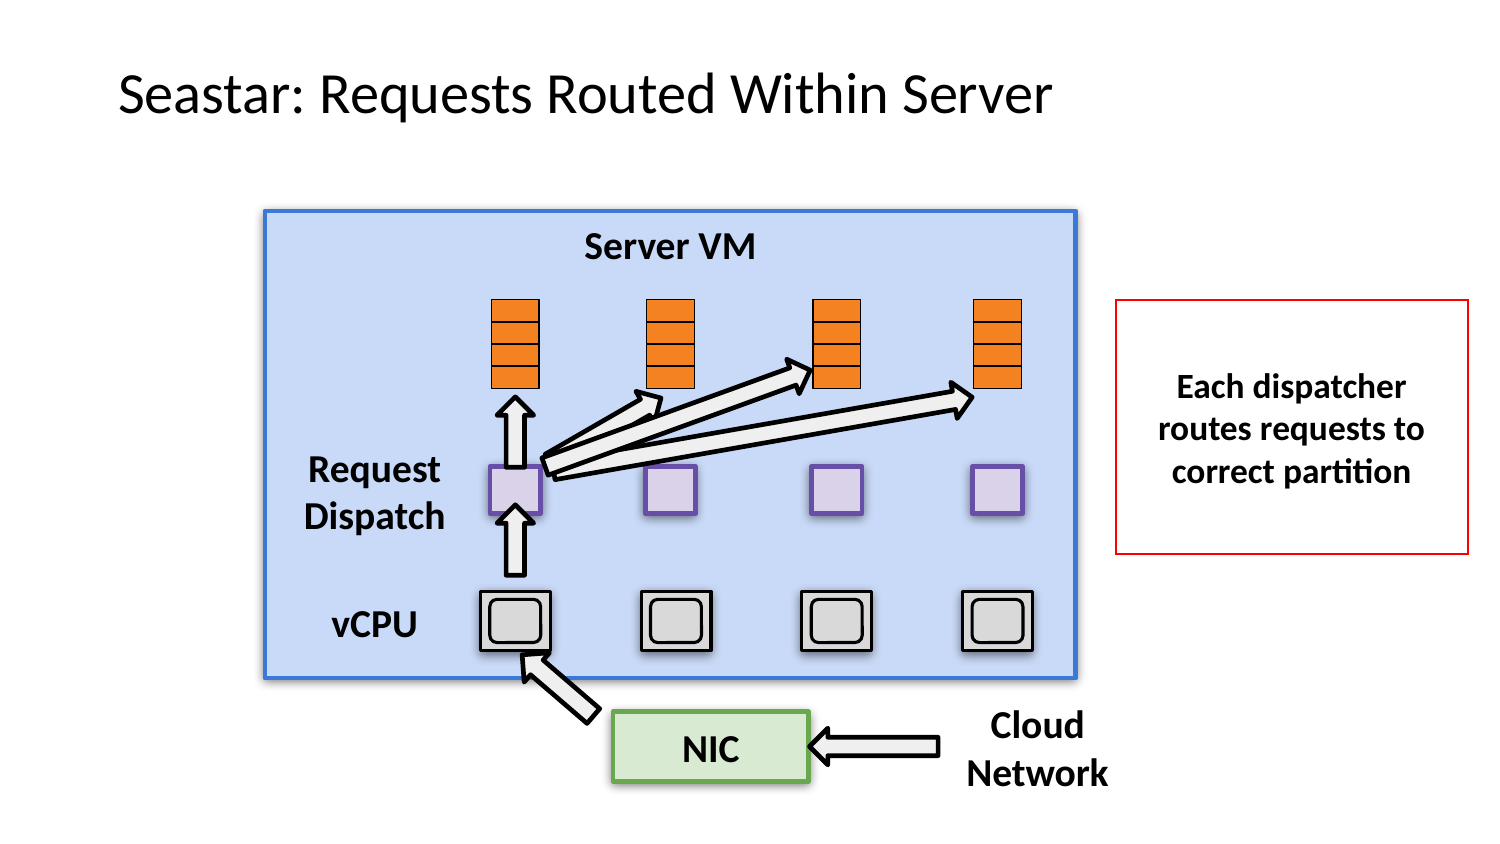

# Seastar: Requests Routed Within Server

Server VM

Each dispatcher routes requests to correct partition

Request
Dispatch

vCPU

NIC
Cloud
Network